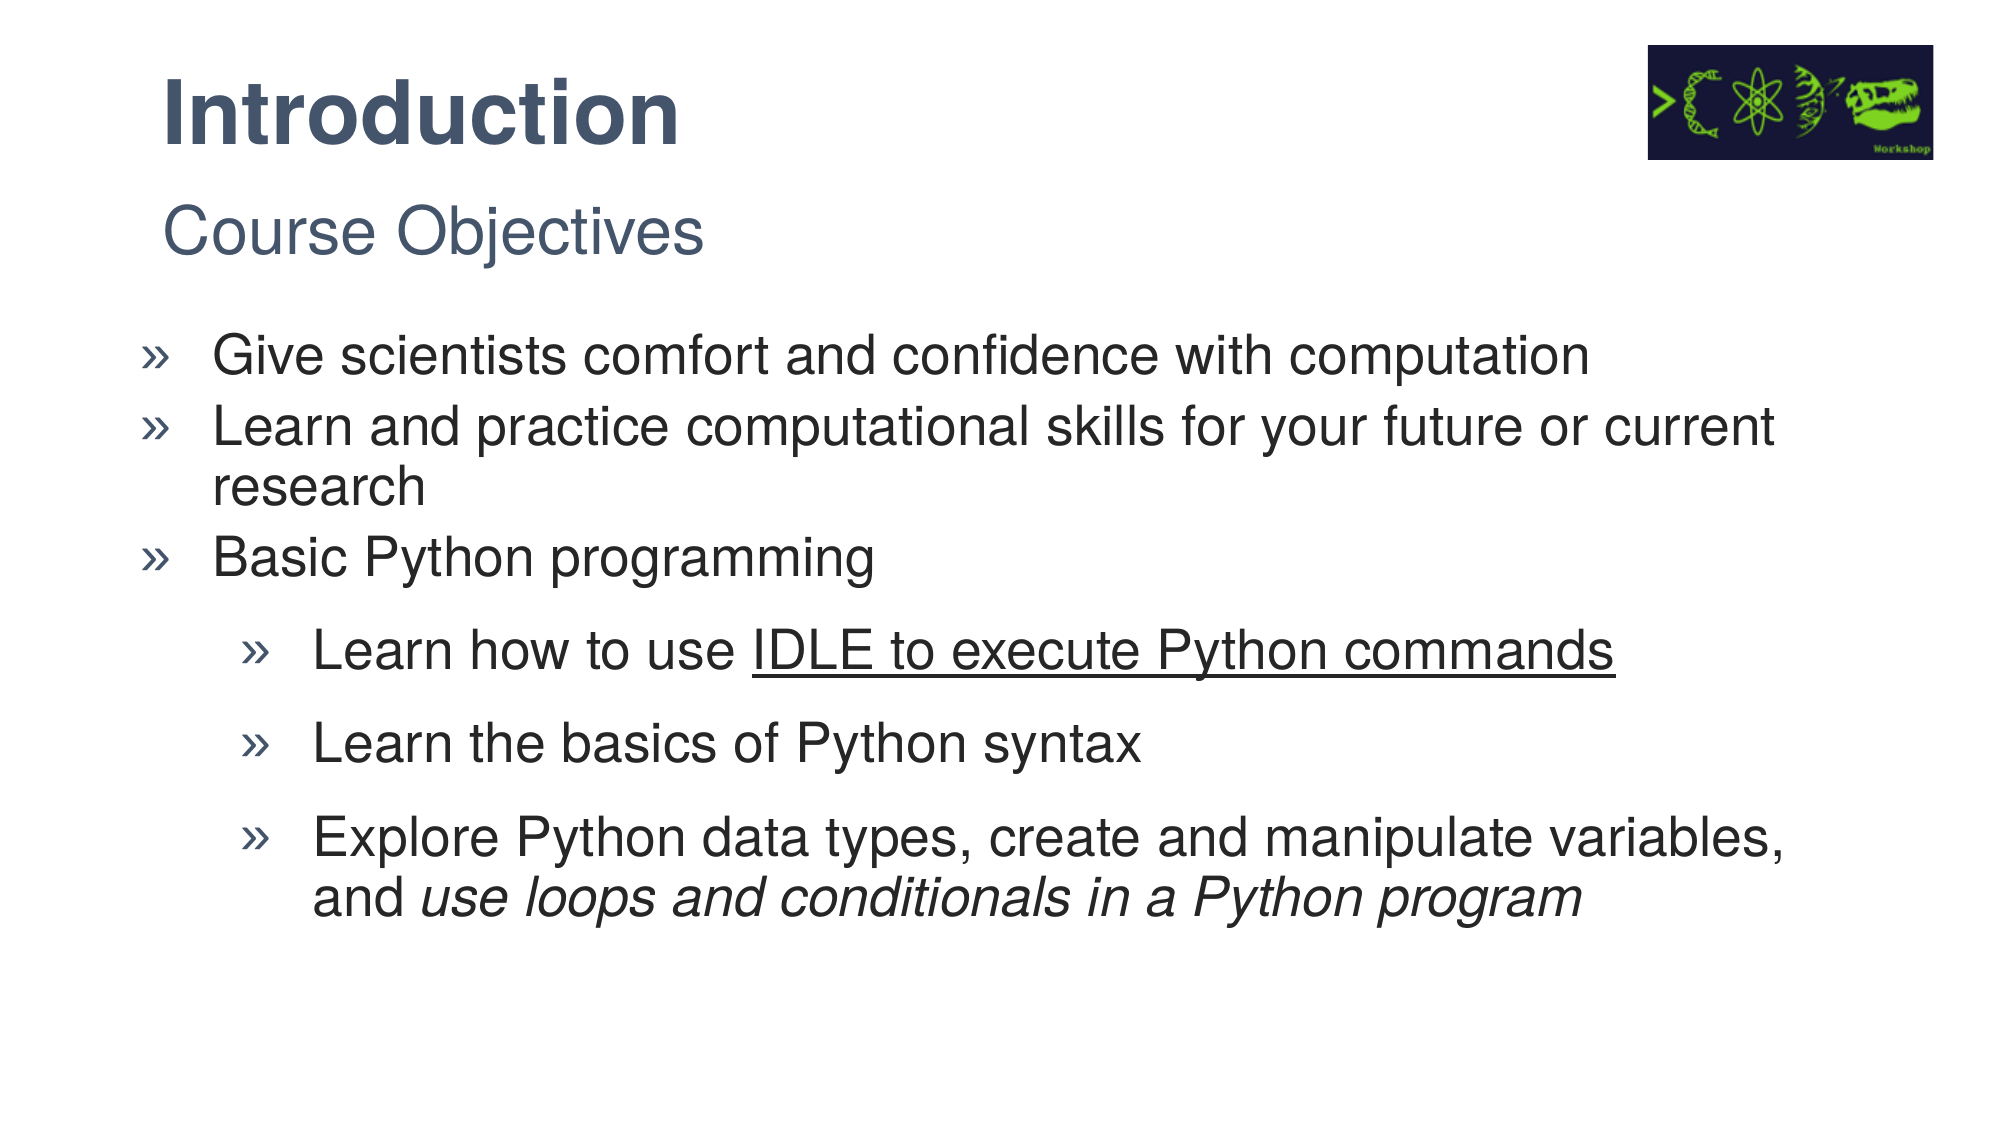

Introduction
Course Objectives
Give scientists comfort and confidence with computation
Learn and practice computational skills for your future or current research
Basic Python programming
Learn how to use IDLE to execute Python commands
Learn the basics of Python syntax
Explore Python data types, create and manipulate variables, and use loops and conditionals in a Python program